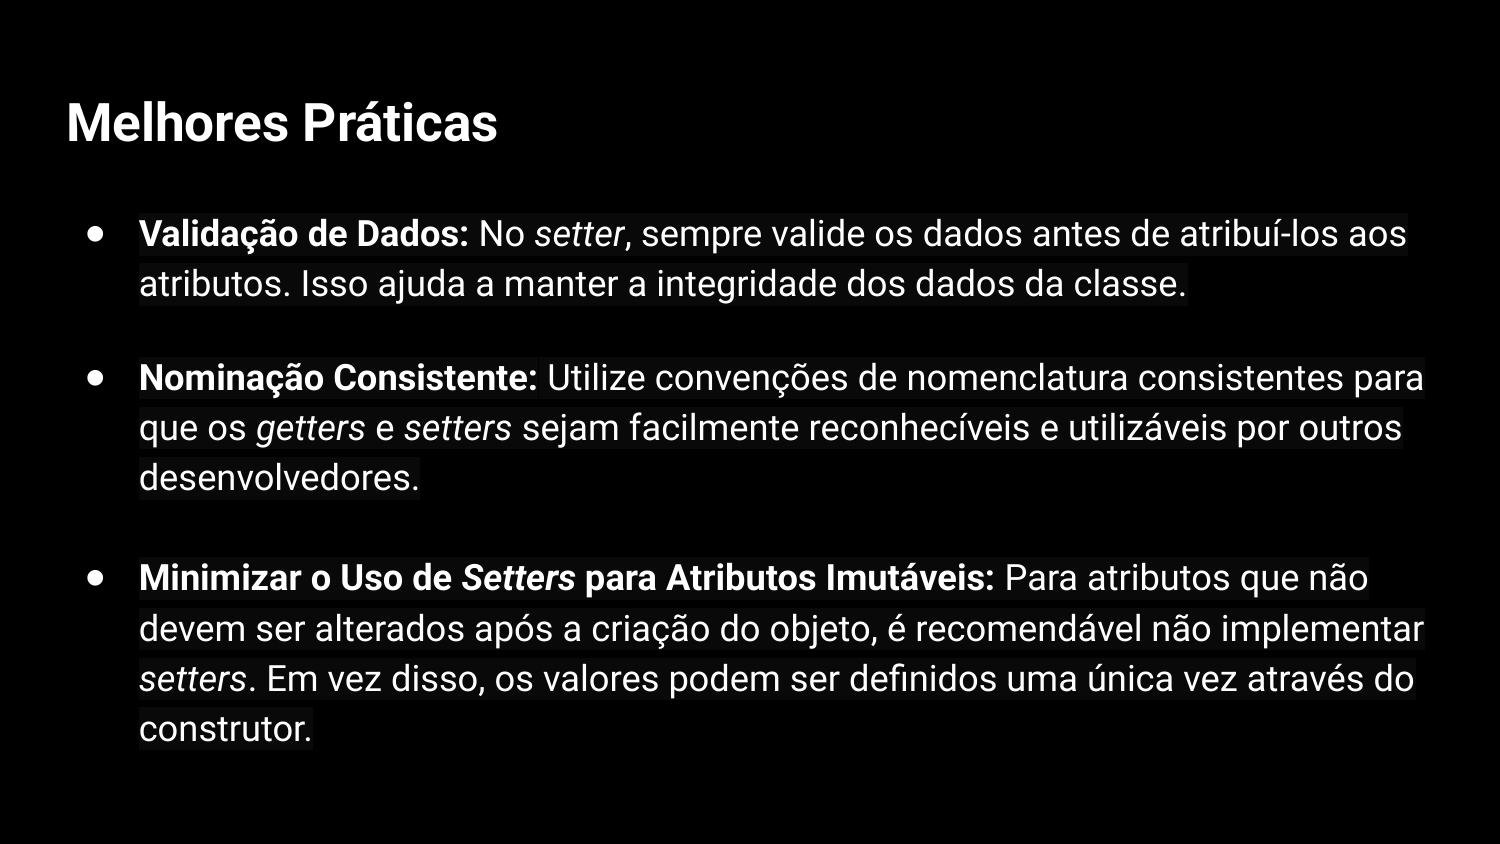

# Melhores Práticas

Validação de Dados: No setter, sempre valide os dados antes de atribuí-los aos atributos. Isso ajuda a manter a integridade dos dados da classe.
Nominação Consistente: Utilize convenções de nomenclatura consistentes para que os getters e setters sejam facilmente reconhecíveis e utilizáveis por outros desenvolvedores.
Minimizar o Uso de Setters para Atributos Imutáveis: Para atributos que não devem ser alterados após a criação do objeto, é recomendável não implementar setters. Em vez disso, os valores podem ser definidos uma única vez através do construtor.